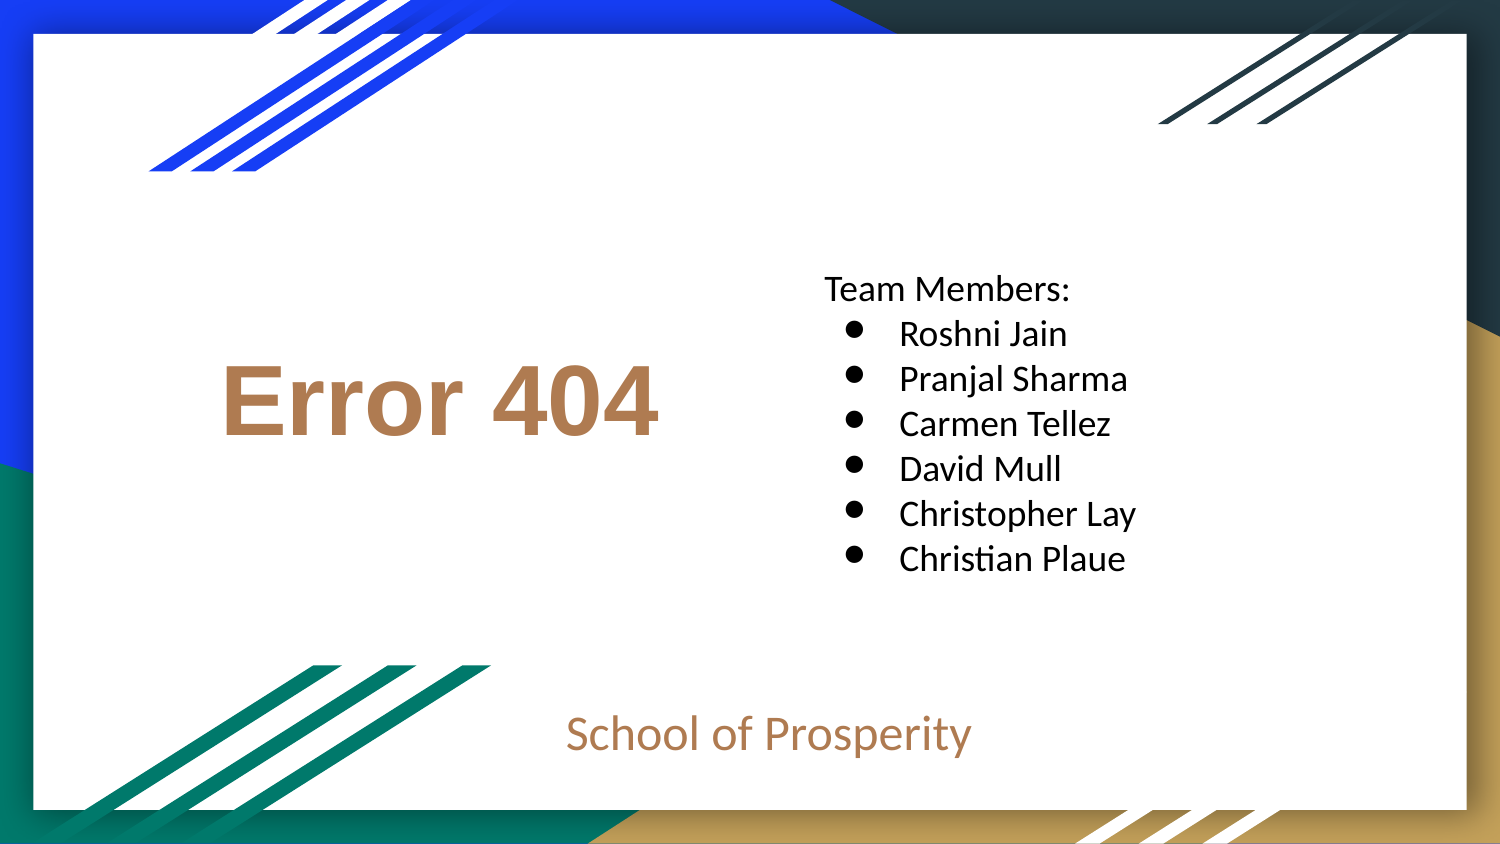

Team Members:
Roshni Jain
Pranjal Sharma
Carmen Tellez
David Mull
Christopher Lay
Christian Plaue
# Error 404
School of Prosperity